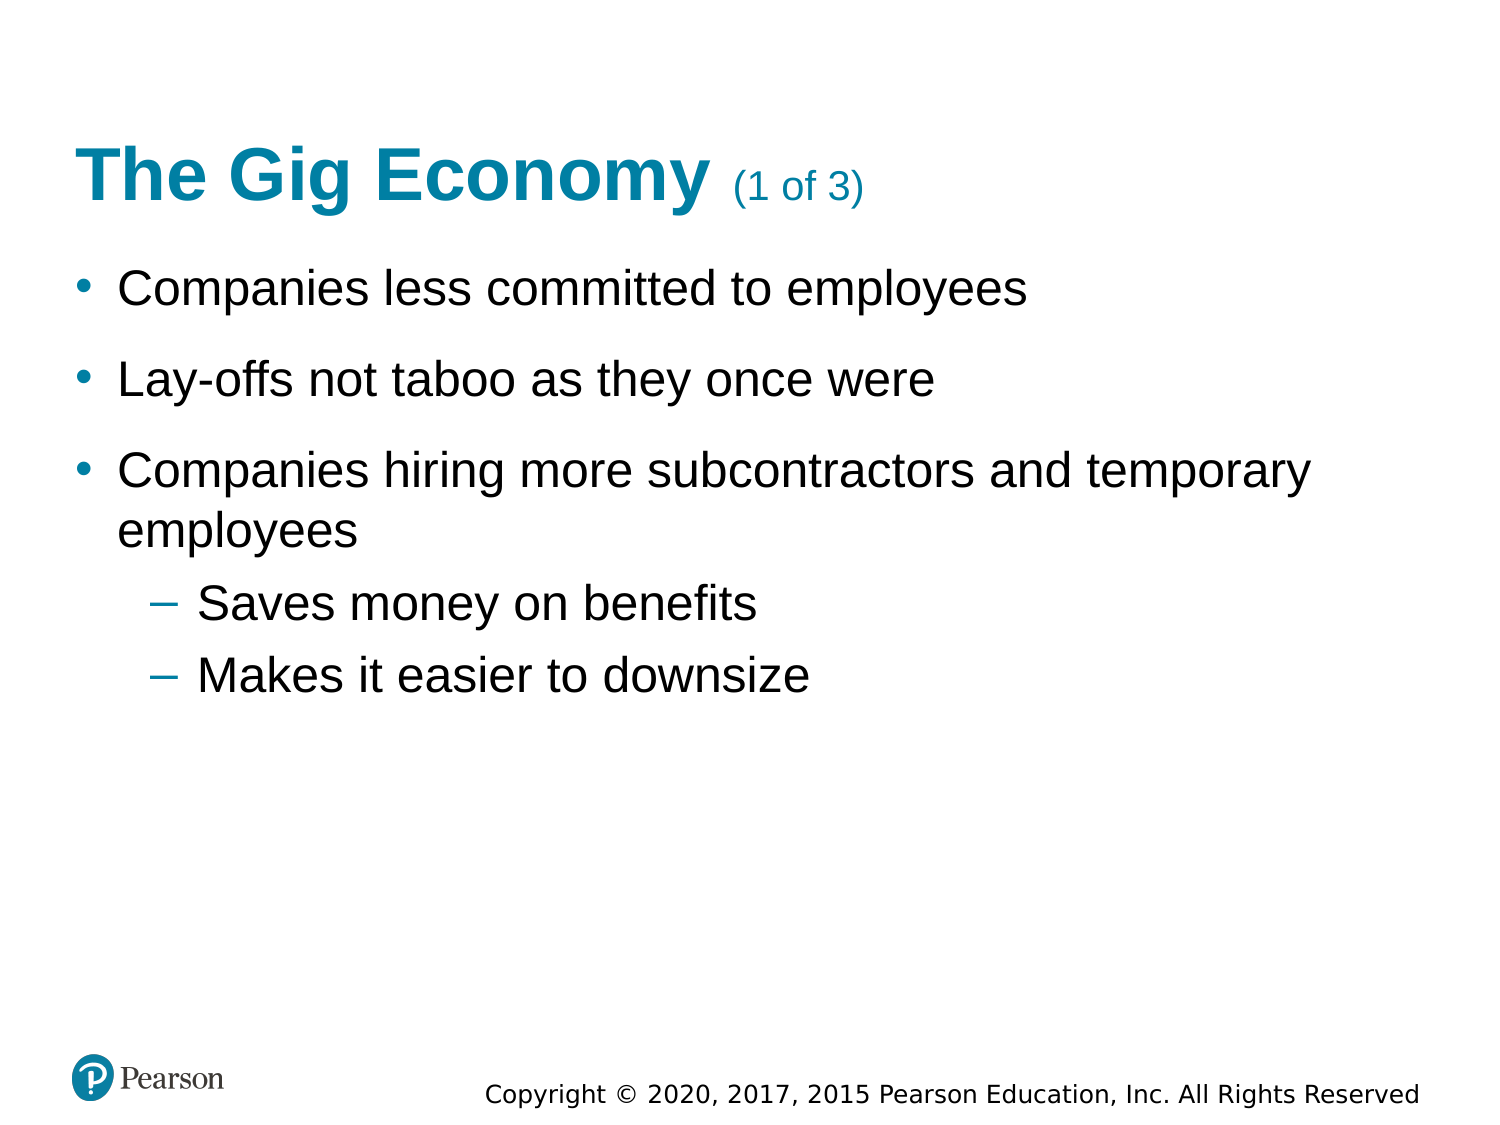

# The Gig Economy (1 of 3)
Companies less committed to employees
Lay-offs not taboo as they once were
Companies hiring more subcontractors and temporary employees
Saves money on benefits
Makes it easier to downsize